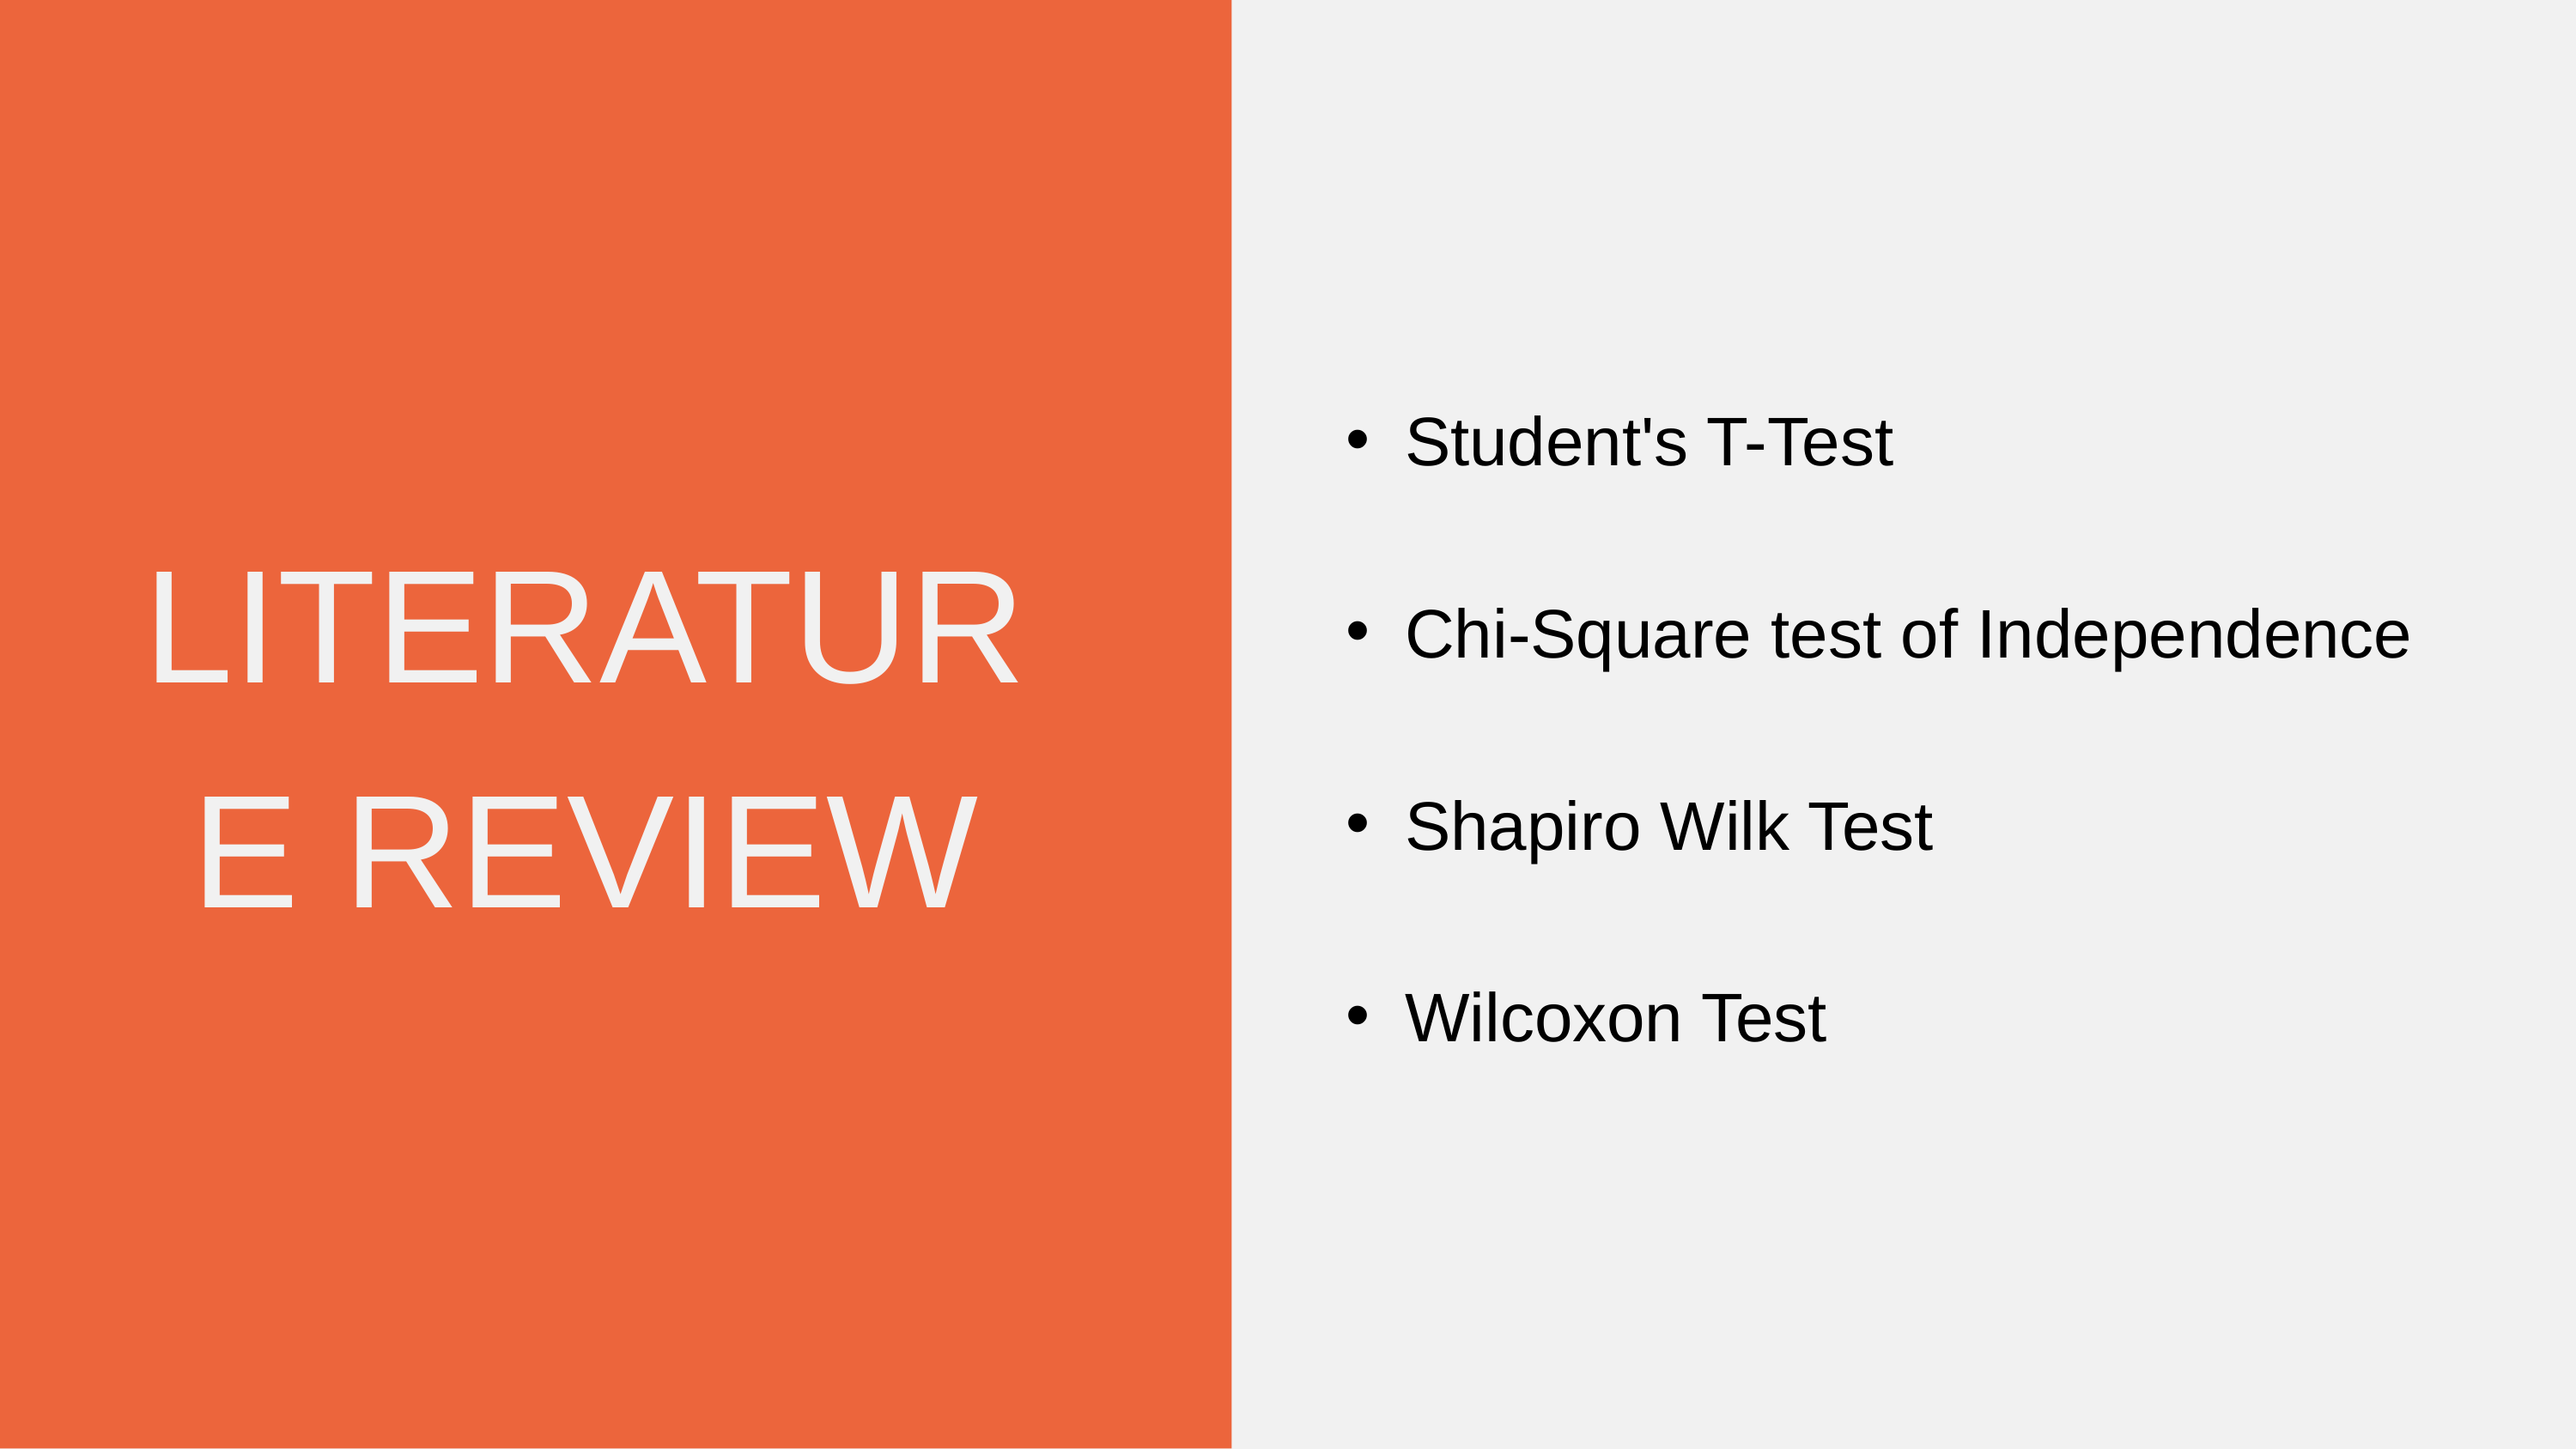

Student's T-Test

Chi-Square test of Independence

Shapiro Wilk Test

Wilcoxon Test
LITERATURE REVIEW